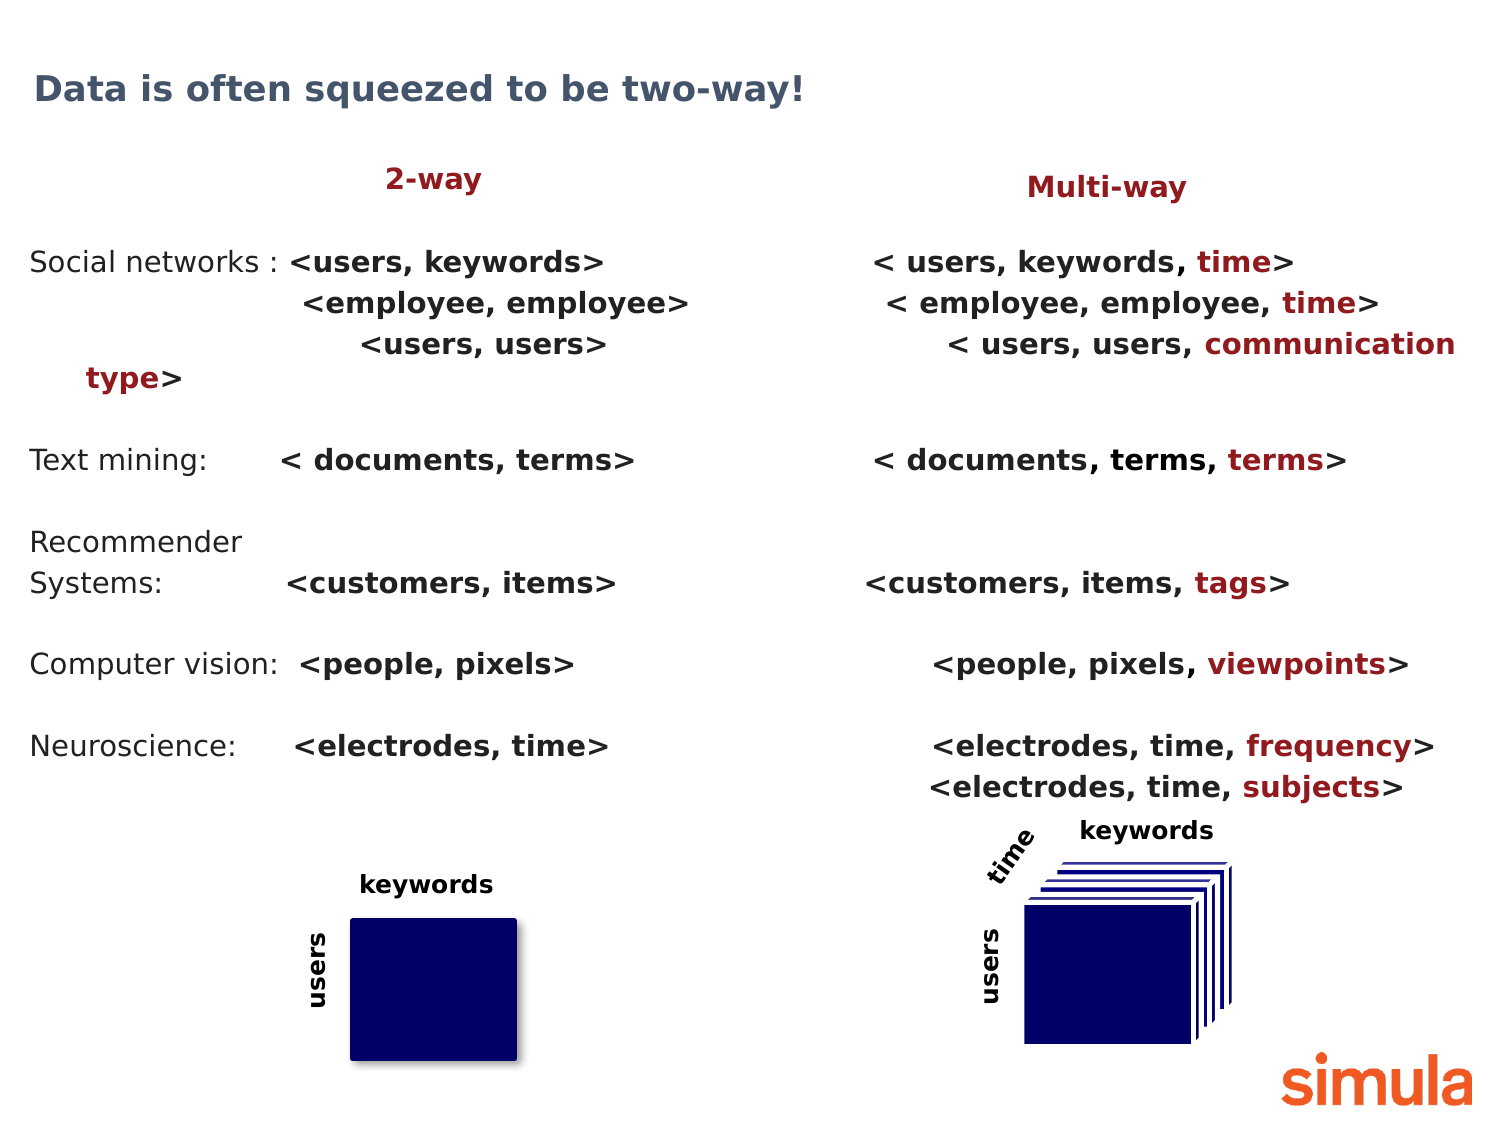

# Data is often squeezed to be two-way!
2-way
Multi-way
Social networks : <users, keywords>                          < users, keywords, time>
	                     <employee, employee>                   < employee, employee, time>
           	            <users, users>                                 < users, users, communication type>

Text mining:       < documents, terms>                       < documents, terms, terms>

Recommender
Systems:             <customers, items>                        <customers, items, tags>

Computer vision:  <people, pixels>   	                        <people, pixels, viewpoints>

Neuroscience:      <electrodes, time> 	                        <electrodes, time, frequency>
						         <electrodes, time, subjects>

keywords
time

keywords

users
users